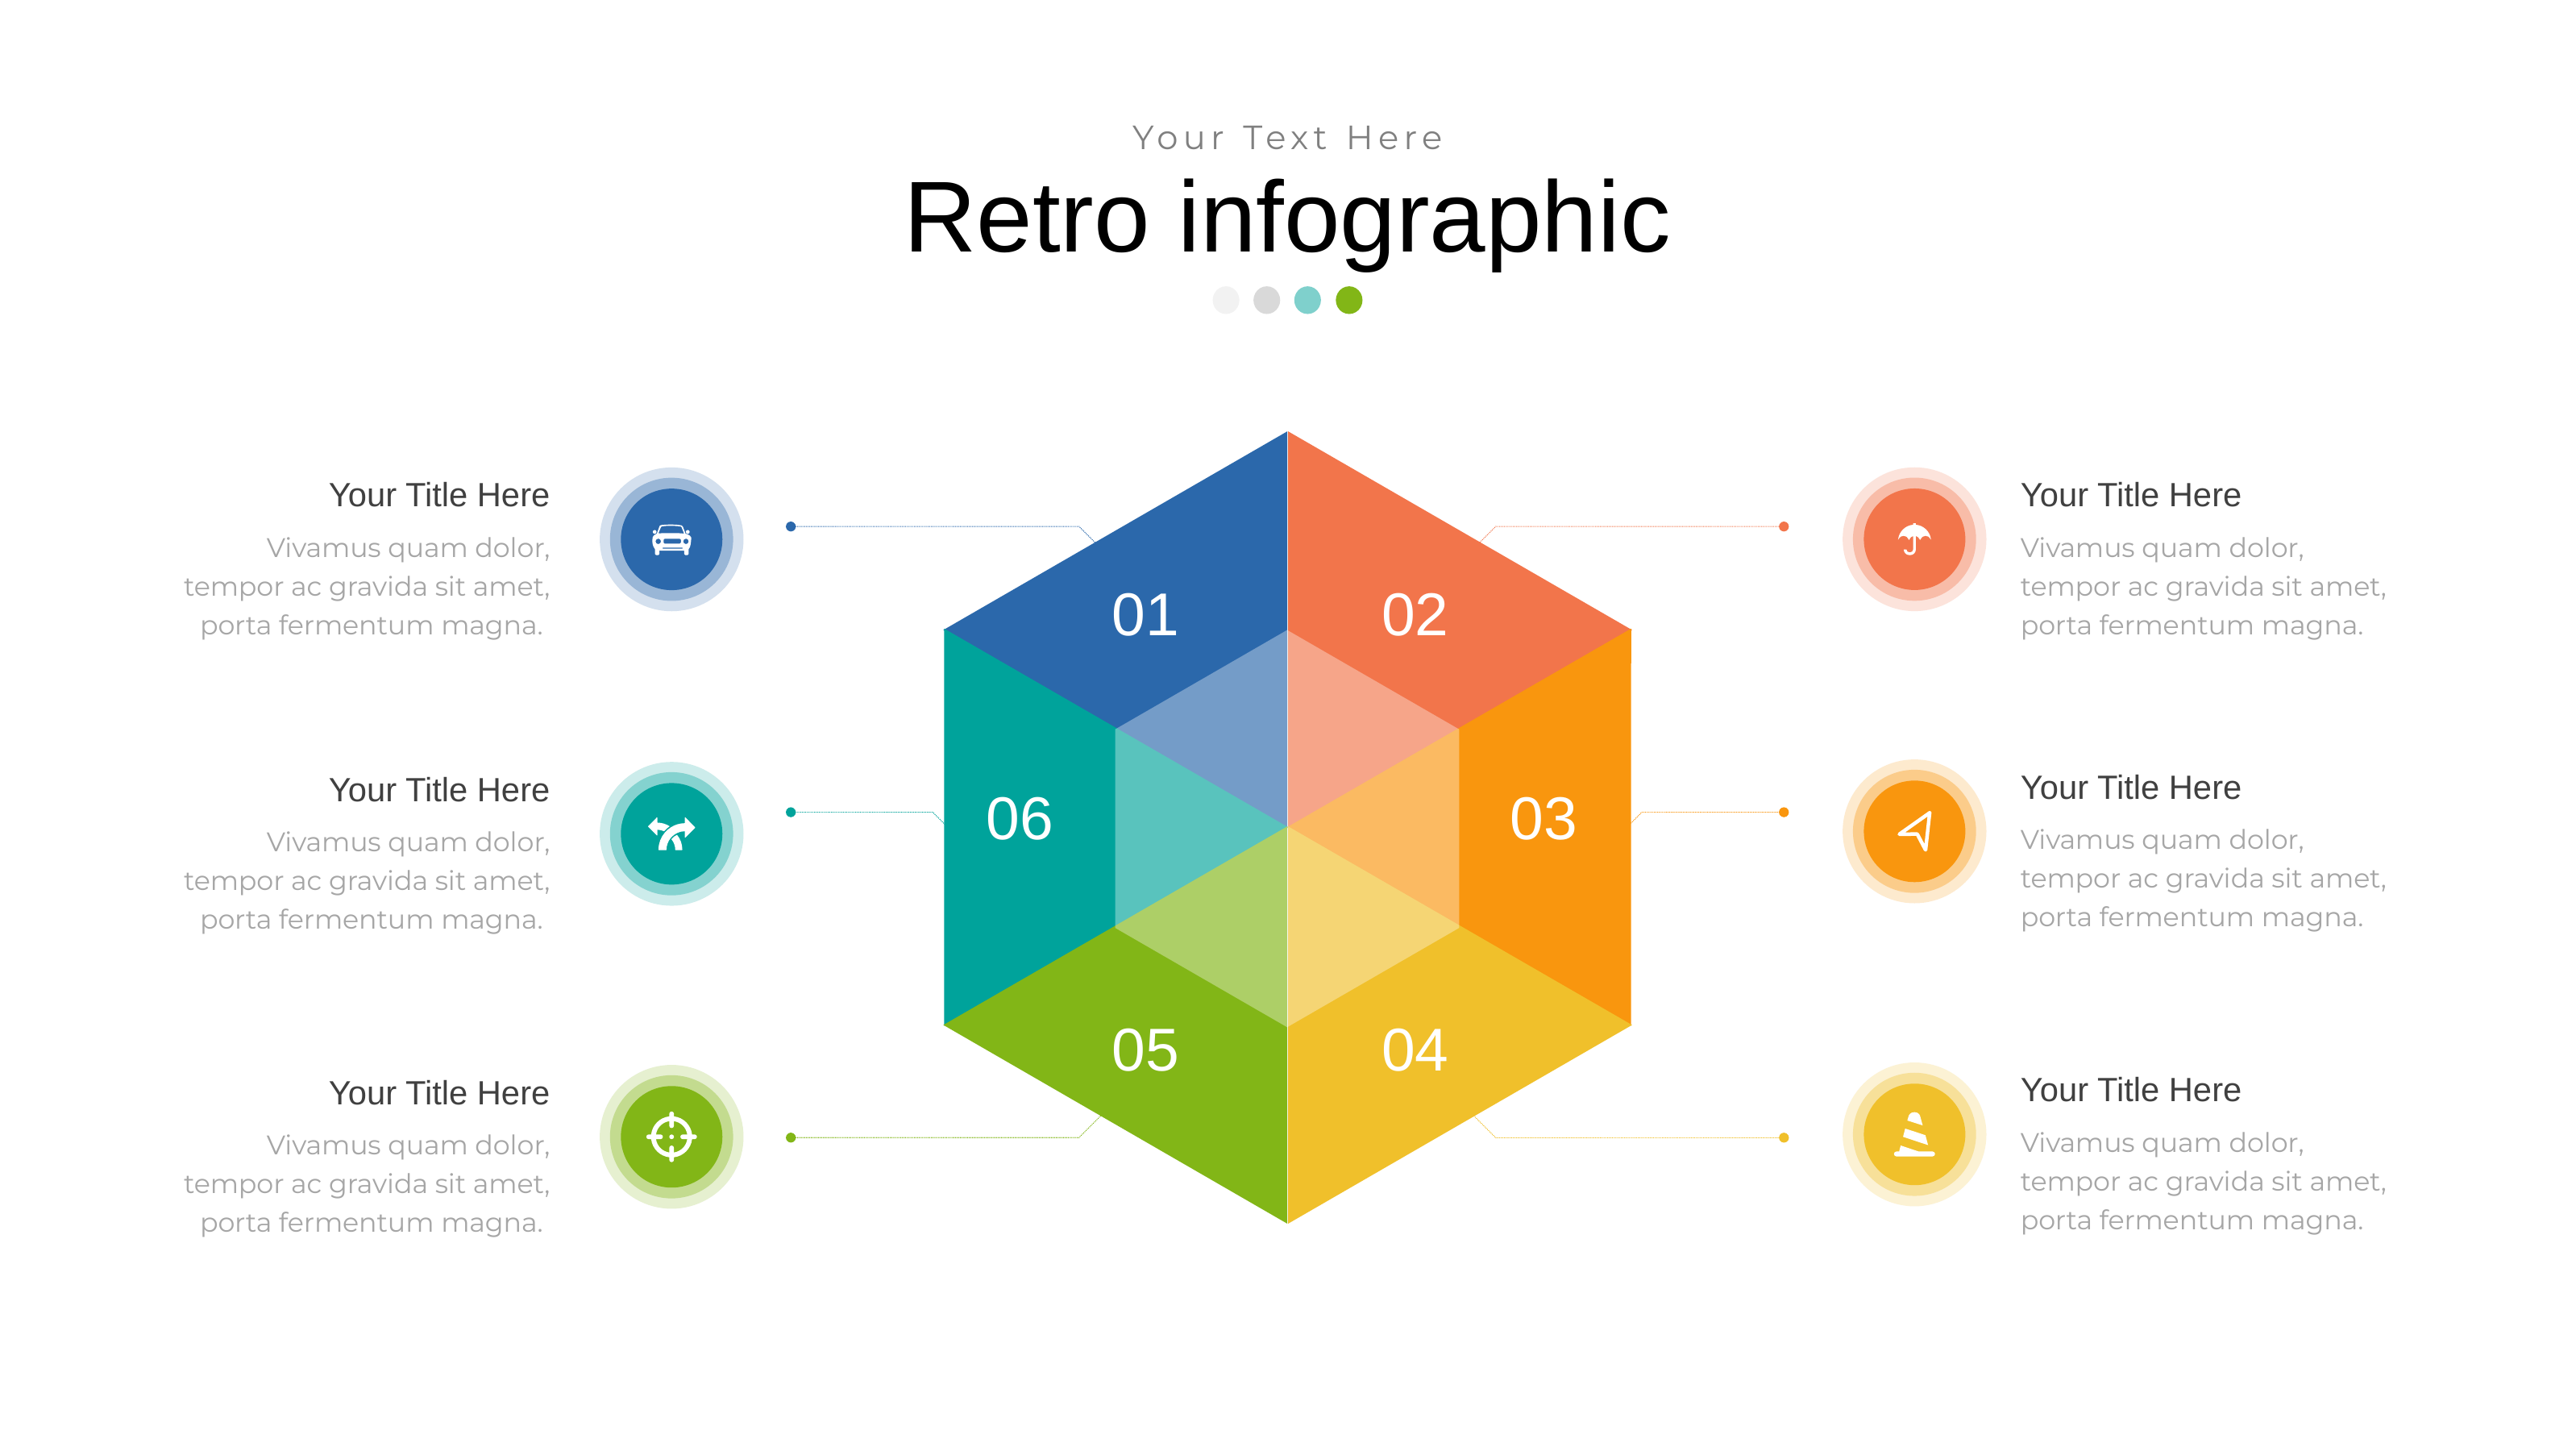

Your Text Here

Retro infographic

01
02
06
03
05
04
Your Title Here
Your Title Here

Vivamus quam dolor, tempor ac gravida sit amet, porta fermentum magna.
Vivamus quam dolor, tempor ac gravida sit amet, porta fermentum magna.

Your Title Here
Your Title Here

Vivamus quam dolor, tempor ac gravida sit amet, porta fermentum magna.
Vivamus quam dolor, tempor ac gravida sit amet, porta fermentum magna.
Your Title Here
Your Title Here

Vivamus quam dolor, tempor ac gravida sit amet, porta fermentum magna.
Vivamus quam dolor, tempor ac gravida sit amet, porta fermentum magna.